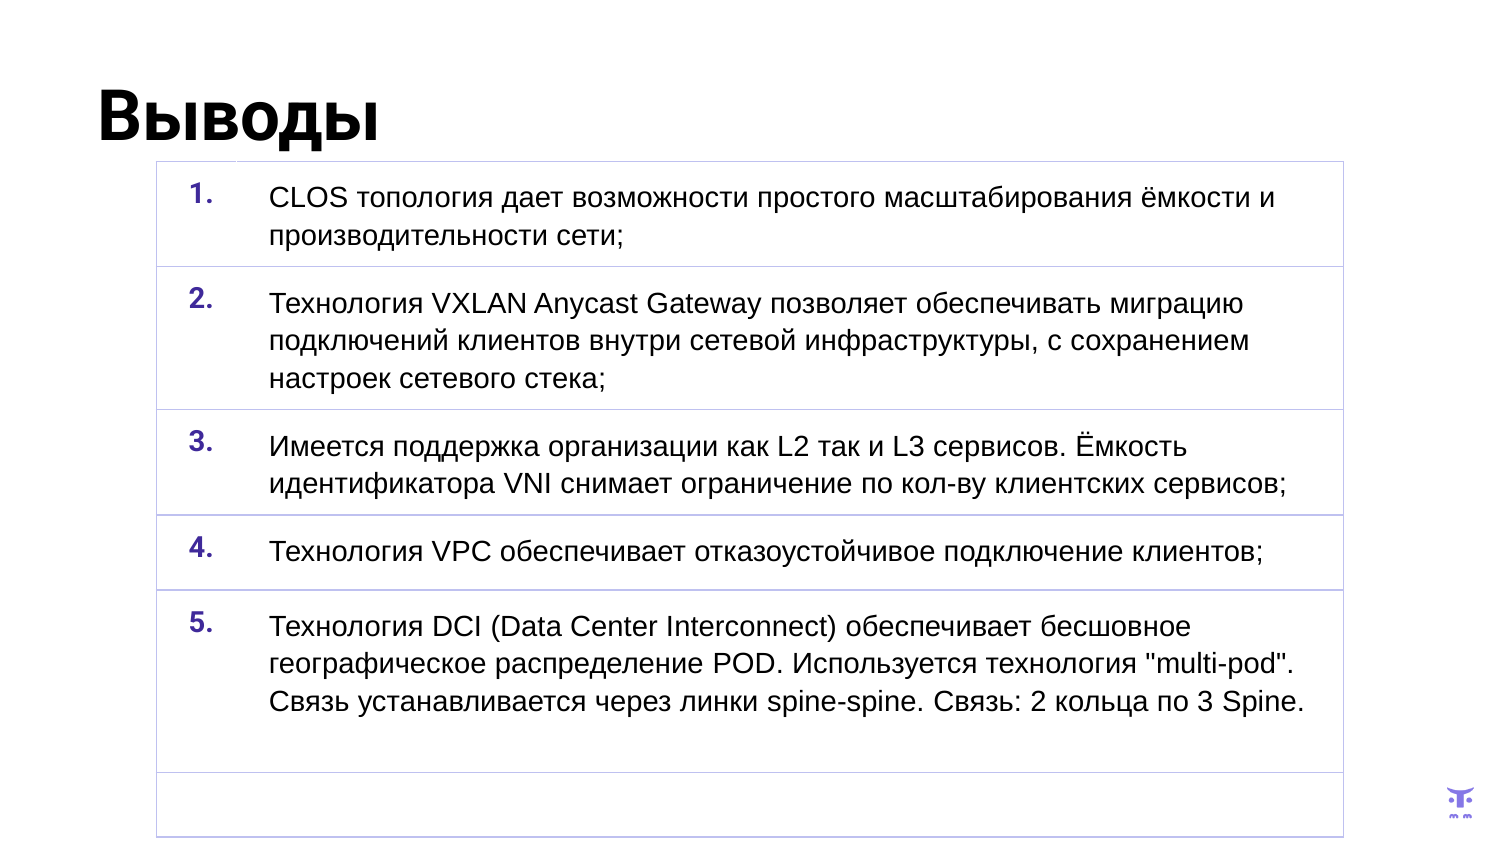

# Выводы

| 1. | CLOS топология дает возможности простого масштабирования ёмкости и производительности сети; |
| --- | --- |
| 2. | Технология VXLAN Anycast Gateway позволяет обеспечивать миграцию подключений клиентов внутри сетевой инфраструктуры, с сохранением настроек сетевого стека; |
| 3. | Имеется поддержка организации как L2 так и L3 сервисов. Ёмкость идентификатора VNI снимает ограничение по кол-ву клиентских сервисов; |
| 4. | Технология VPC обеспечивает отказоустойчивое подключение клиентов; |
| 5. | Технология DCI (Data Center Interconnect) обеспечивает бесшовное географическое распределение POD. Используется технология "multi-pod". Связь устанавливается через линки spine-spine. Связь: 2 кольца по 3 Spine. |
|  |  |